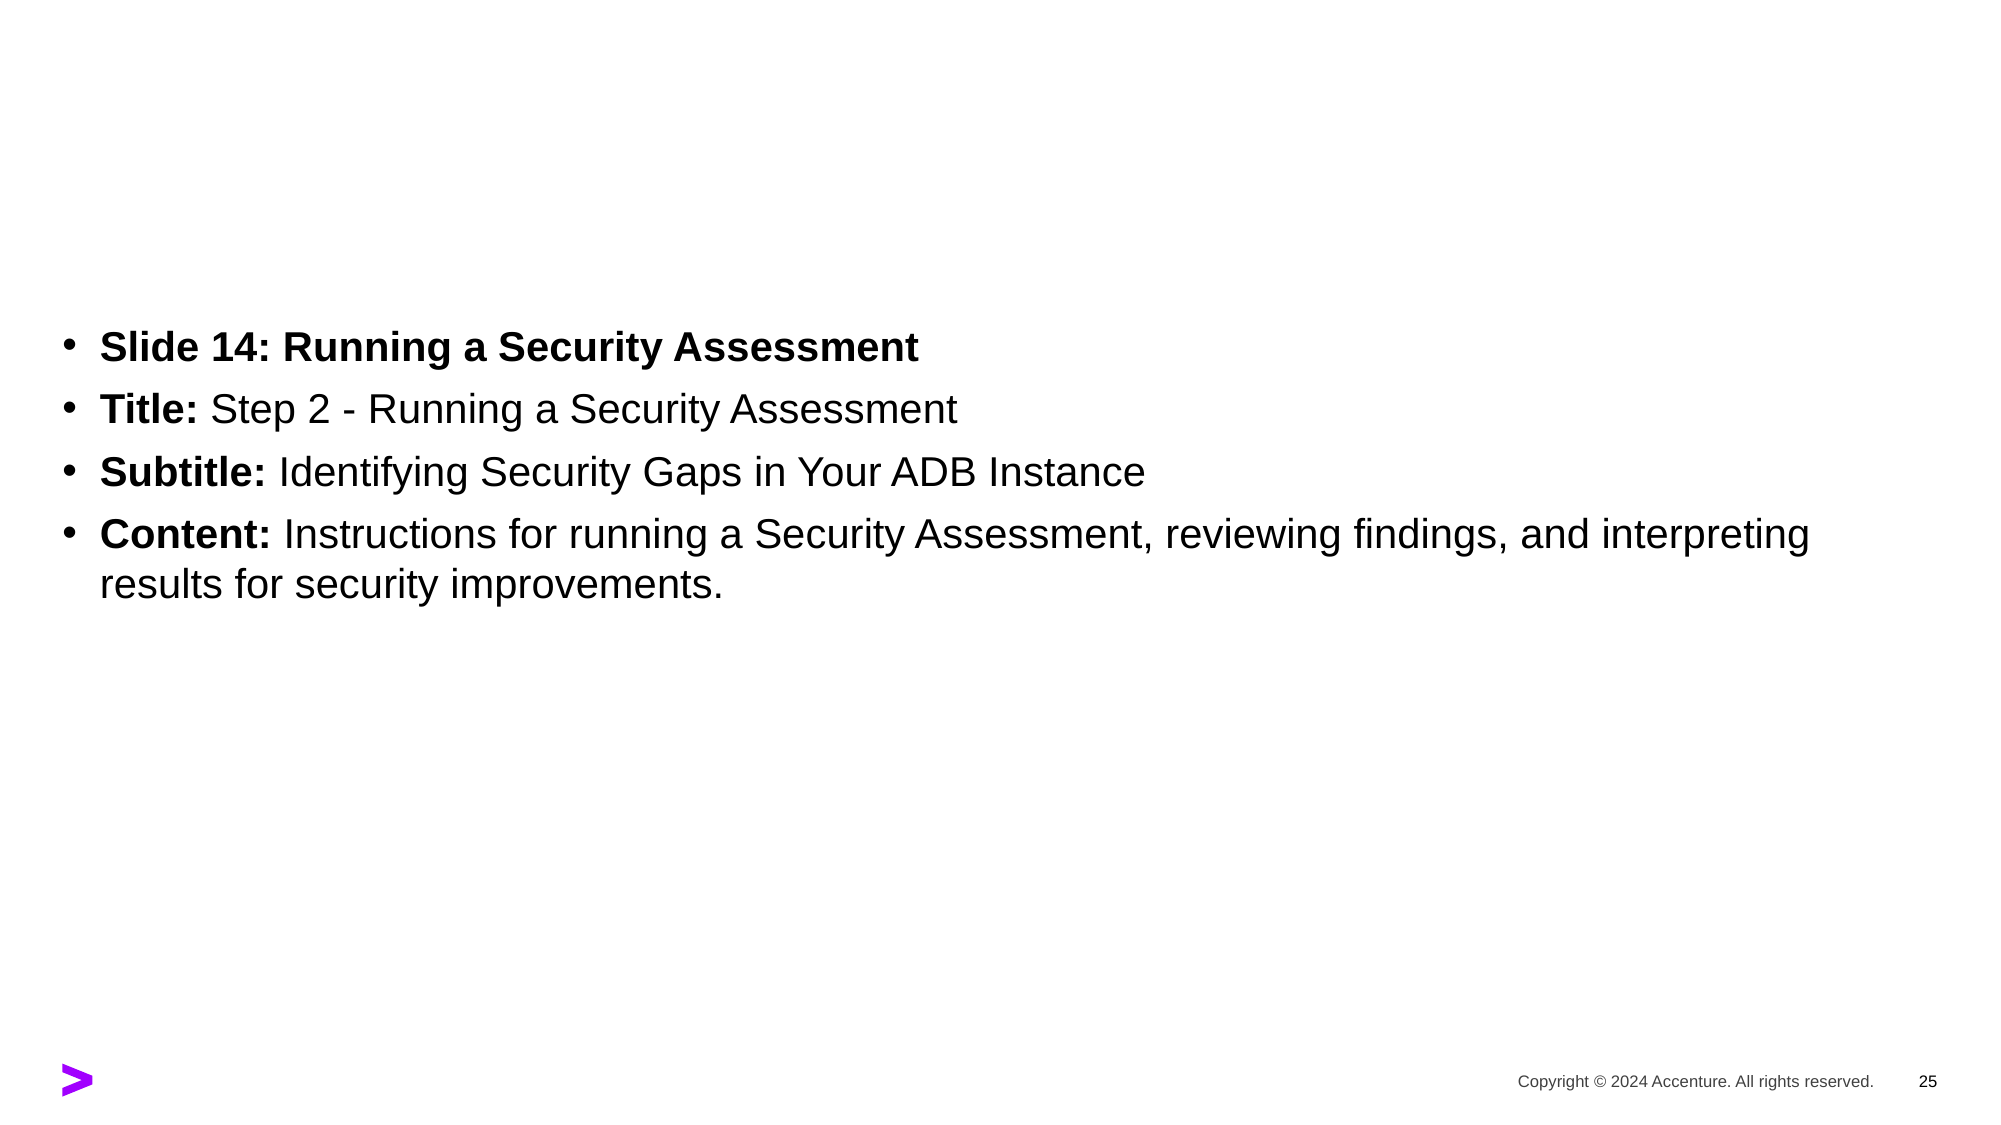

#

Slide 14: Running a Security Assessment
Title: Step 2 - Running a Security Assessment
Subtitle: Identifying Security Gaps in Your ADB Instance
Content: Instructions for running a Security Assessment, reviewing findings, and interpreting results for security improvements.

Copyright © 2024 Accenture. All rights reserved.
25